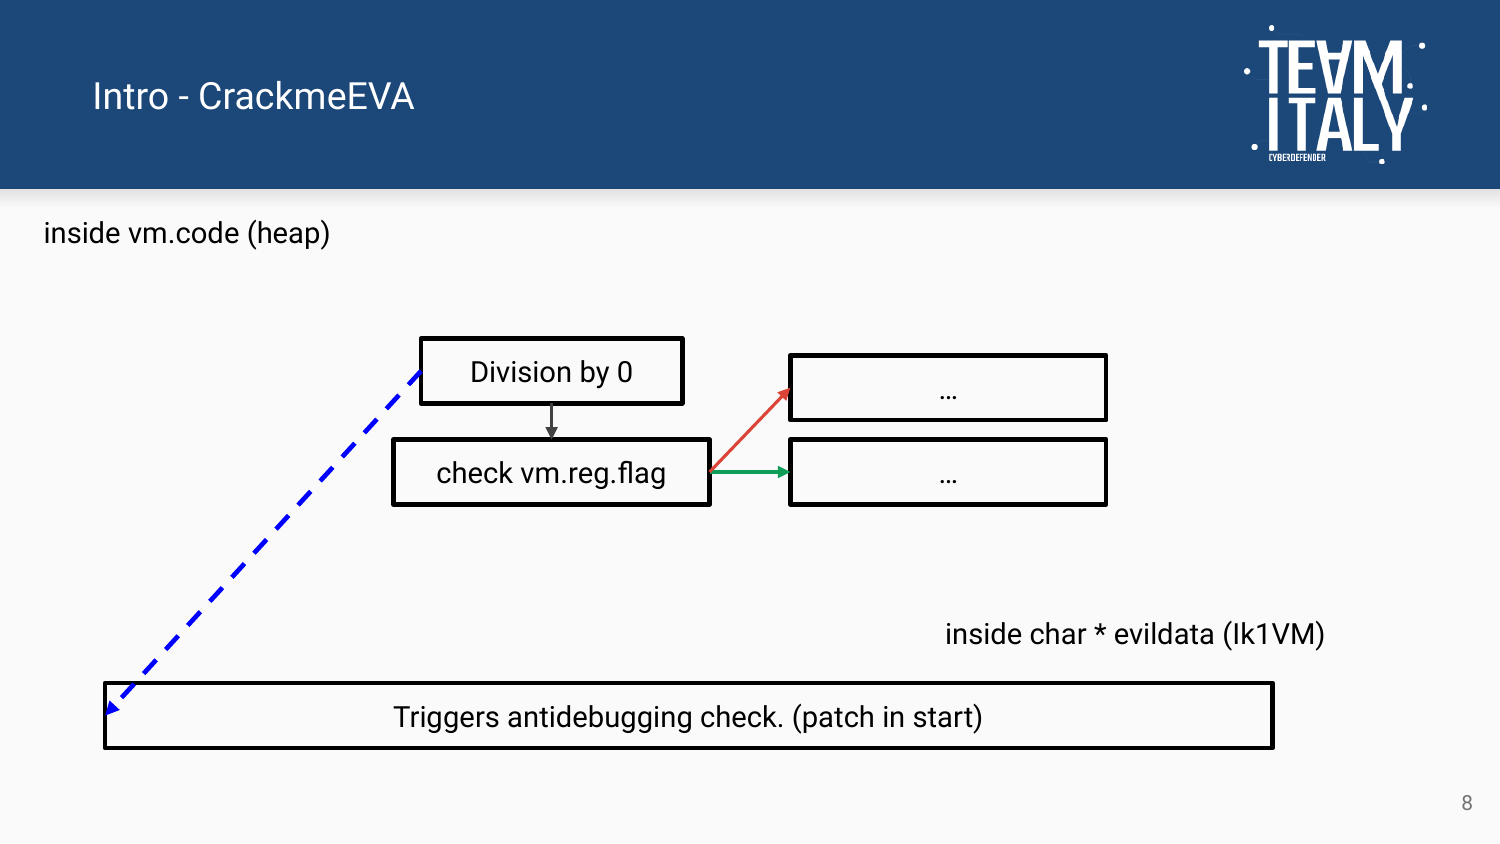

# Intro - CrackmeEVA
inside vm.code (heap)
Division by 0
…
check vm.reg.flag
…
inside char * evildata (Ik1VM)
Triggers antidebugging check. (patch in start)
8